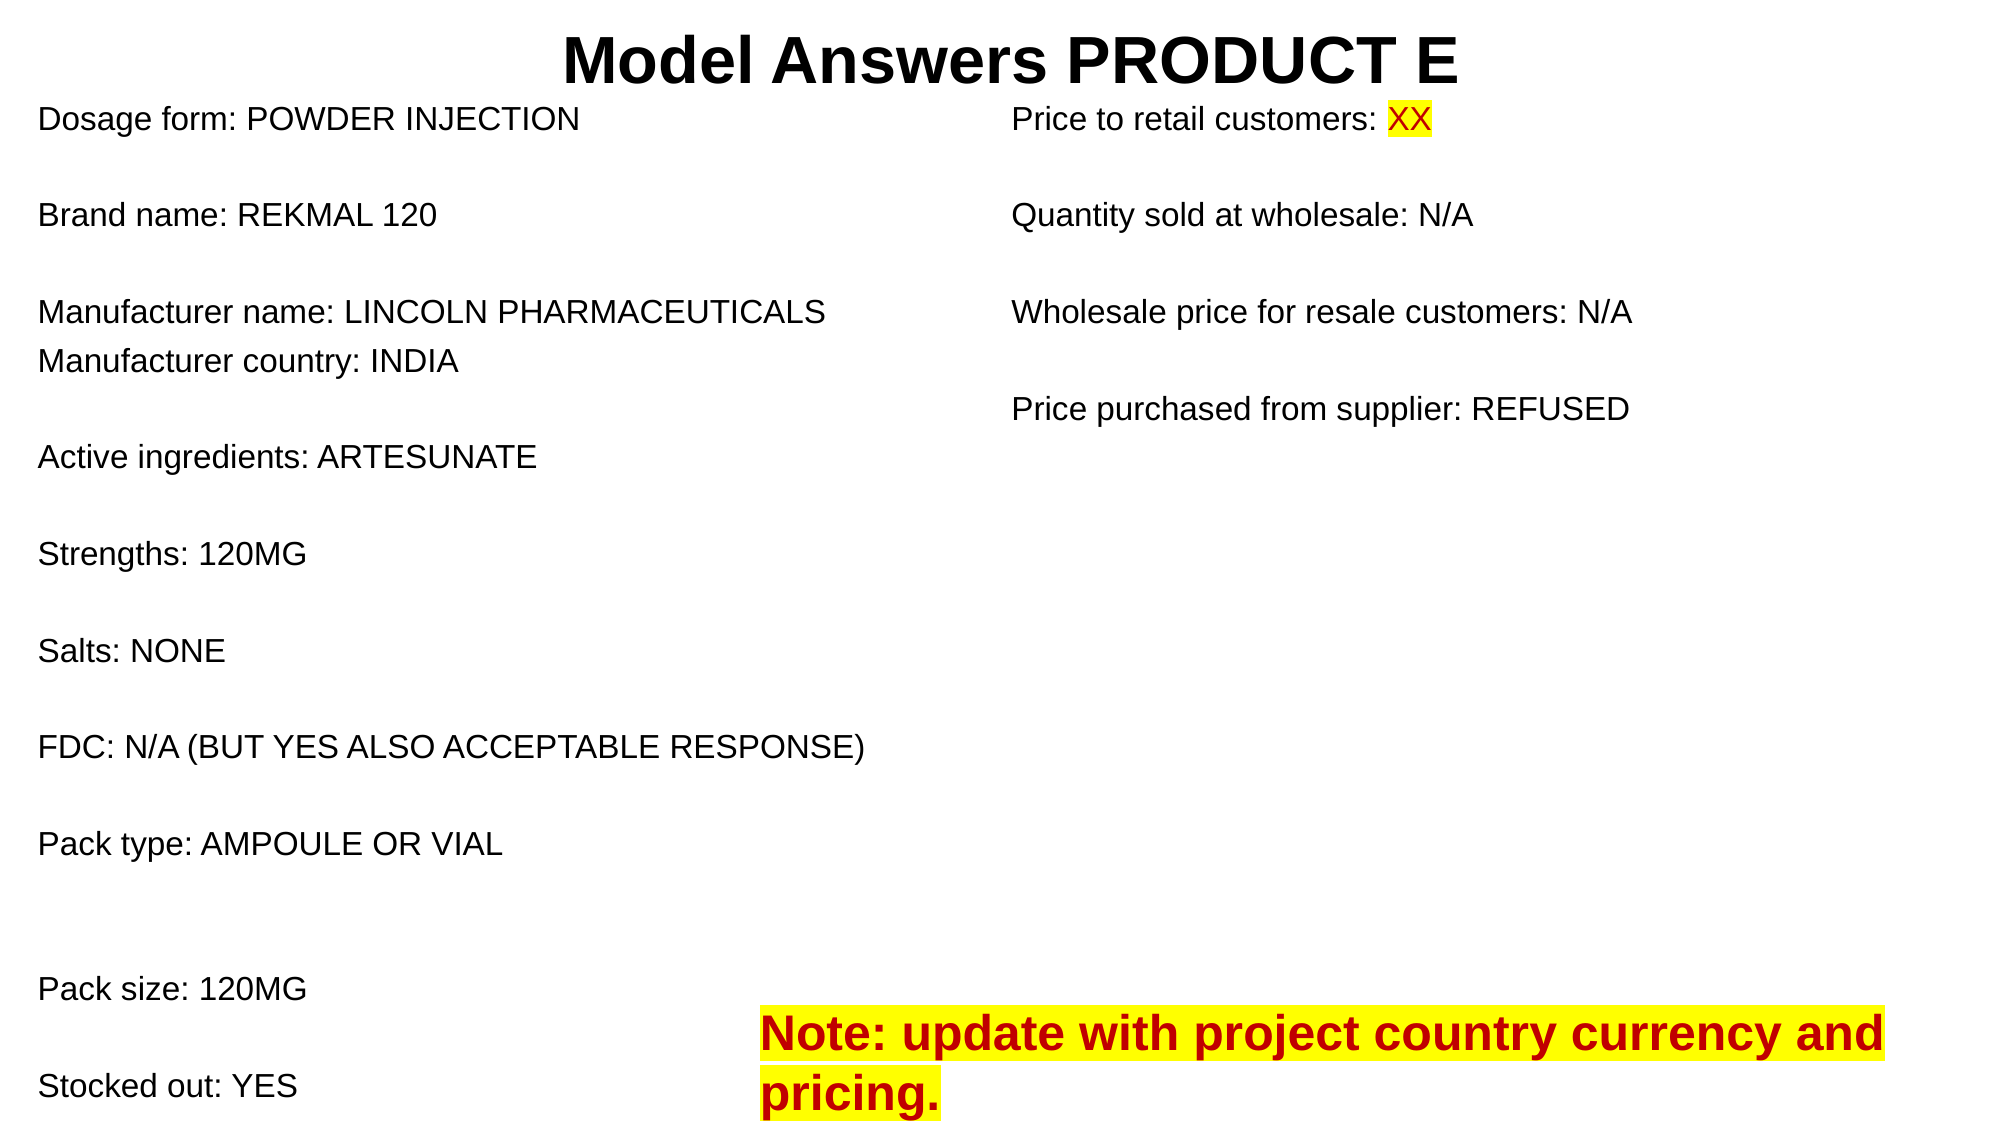

Model Answers PRODUCT E
Dosage form: POWDER INJECTION

Brand name: REKMAL 120

Manufacturer name: LINCOLN PHARMACEUTICALS
Manufacturer country: INDIA

Active ingredients: ARTESUNATE

Strengths: 120MG

Salts: NONE

FDC: N/A (BUT YES ALSO ACCEPTABLE RESPONSE)

Pack type: AMPOULE OR VIAL

Pack size: 120MG

Stocked out: YES

Quantity sold in past 7 days to retail customers:  6
Price to retail customers: XX

Quantity sold at wholesale: N/A

Wholesale price for resale customers: N/A

Price purchased from supplier: REFUSED

Note: update with project country currency and pricing.